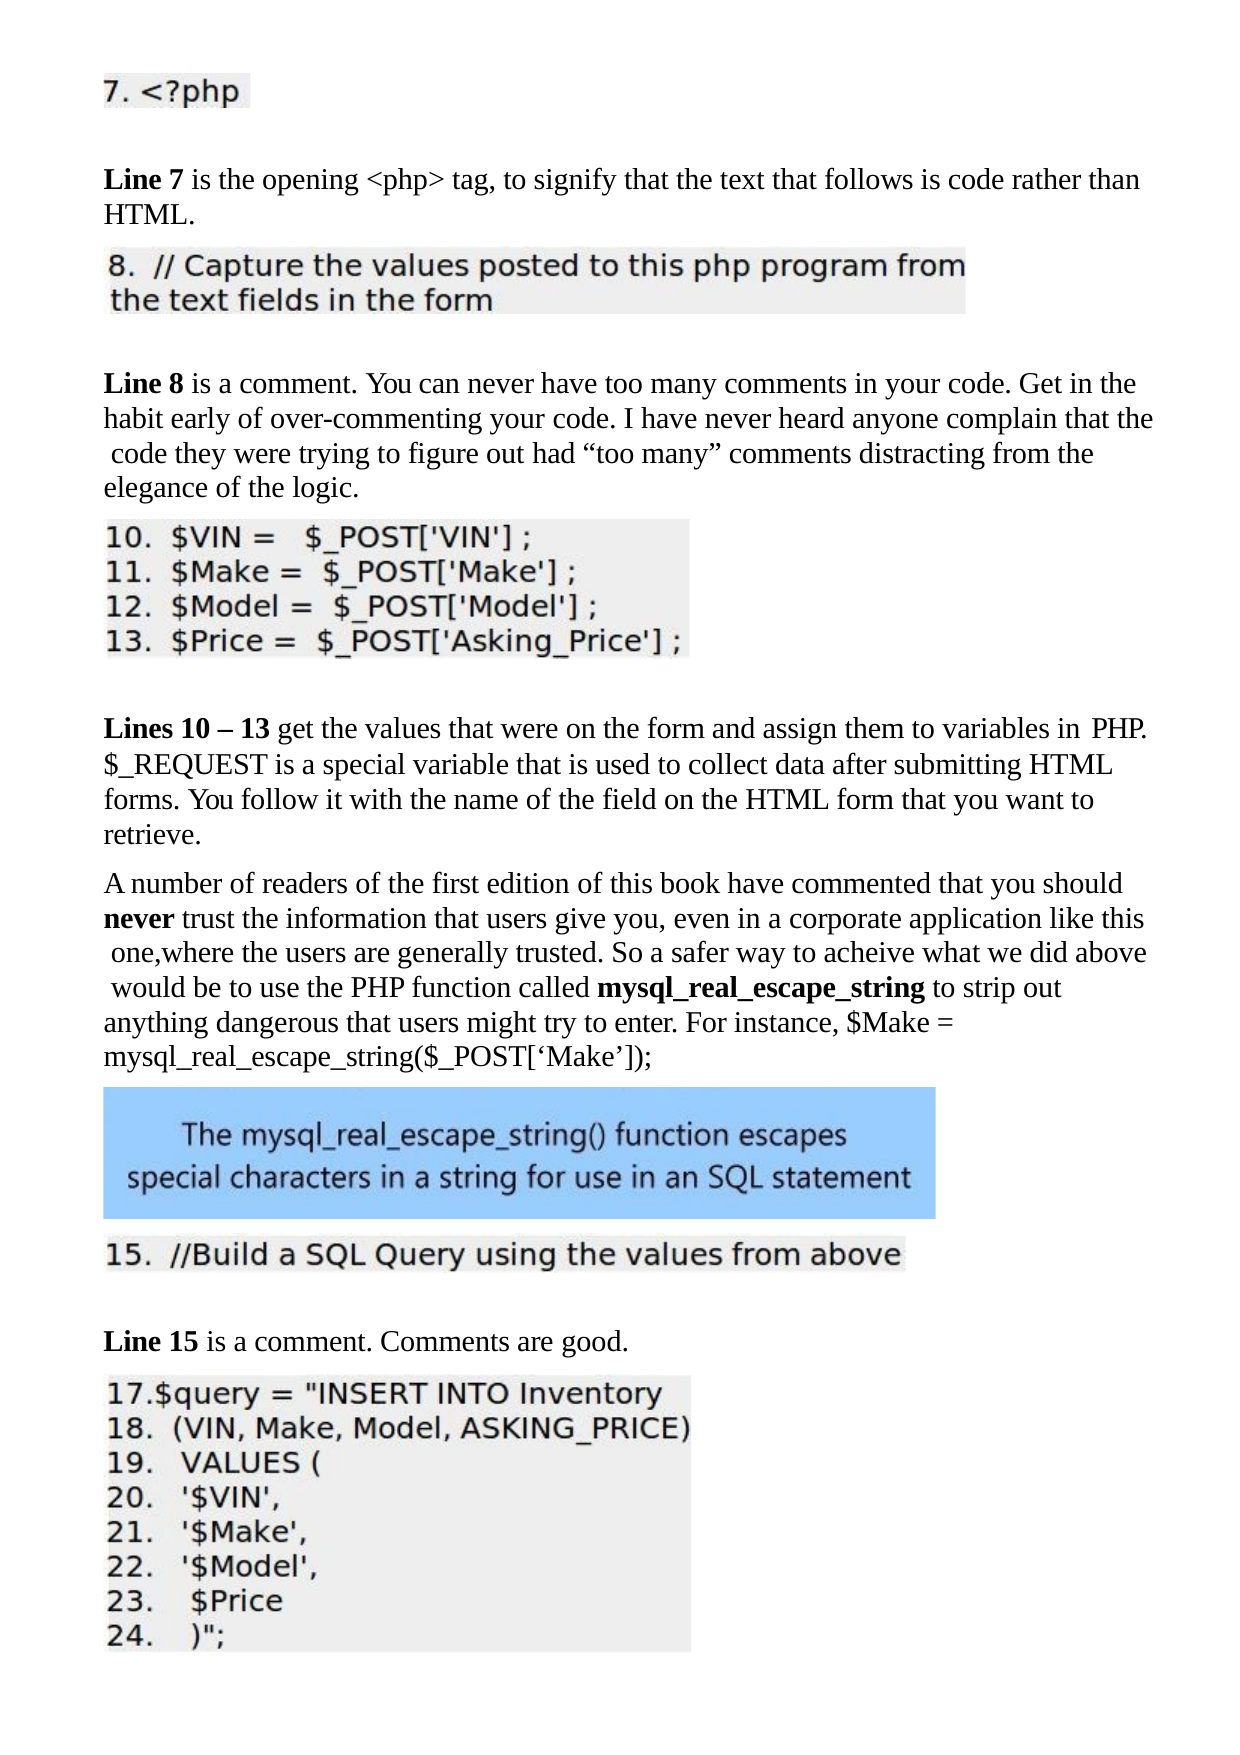

Line 7 is the opening <php> tag, to signify that the text that follows is code rather than  HTML.

Line 8 is a comment. You can never have too many comments in your code. Get in the  habit early of over-commenting your code. I have never heard anyone complain that the  code they were trying to figure out had “too many” comments distracting from the  elegance of the logic.

Lines 10 – 13 get the values that were on the form and assign them to variables in PHP.
$_REQUEST is a special variable that is used to collect data after submitting HTML  forms. You follow it with the name of the field on the HTML form that you want to  retrieve.
A number of readers of the first edition of this book have commented that you should  never trust the information that users give you, even in a corporate application like this  one,where the users are generally trusted. So a safer way to acheive what we did above  would be to use the PHP function called mysql_real_escape_string to strip out  anything dangerous that users might try to enter. For instance, $Make =  mysql_real_escape_string($_POST[‘Make’]);

Line 15 is a comment. Comments are good.